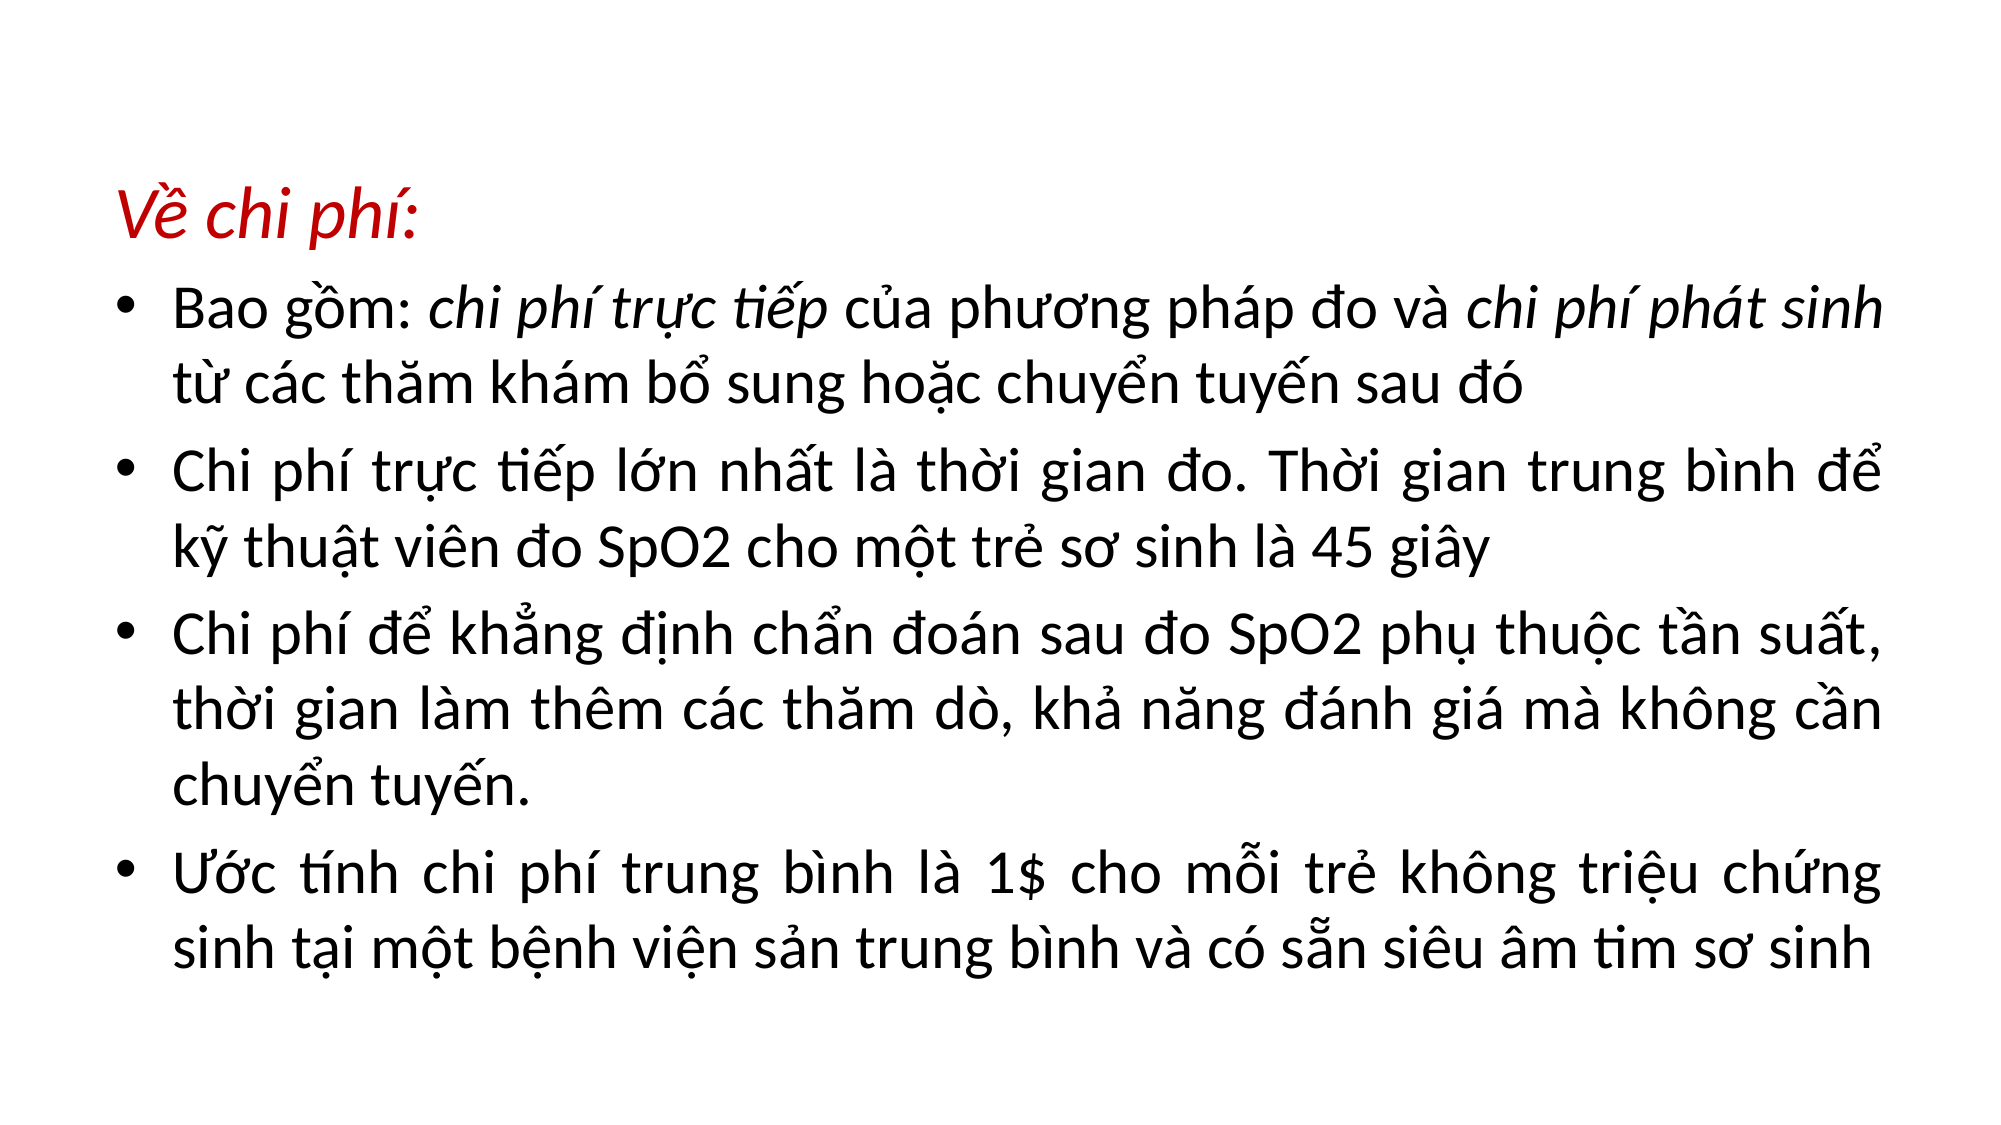

#
Về chi phí:
Bao gồm: chi phí trực tiếp của phương pháp đo và chi phí phát sinh từ các thăm khám bổ sung hoặc chuyển tuyến sau đó
Chi phí trực tiếp lớn nhất là thời gian đo. Thời gian trung bình để kỹ thuật viên đo SpO2 cho một trẻ sơ sinh là 45 giây
Chi phí để khẳng định chẩn đoán sau đo SpO2 phụ thuộc tần suất, thời gian làm thêm các thăm dò, khả năng đánh giá mà không cần chuyển tuyến.
Ước tính chi phí trung bình là 1$ cho mỗi trẻ không triệu chứng sinh tại một bệnh viện sản trung bình và có sẵn siêu âm tim sơ sinh